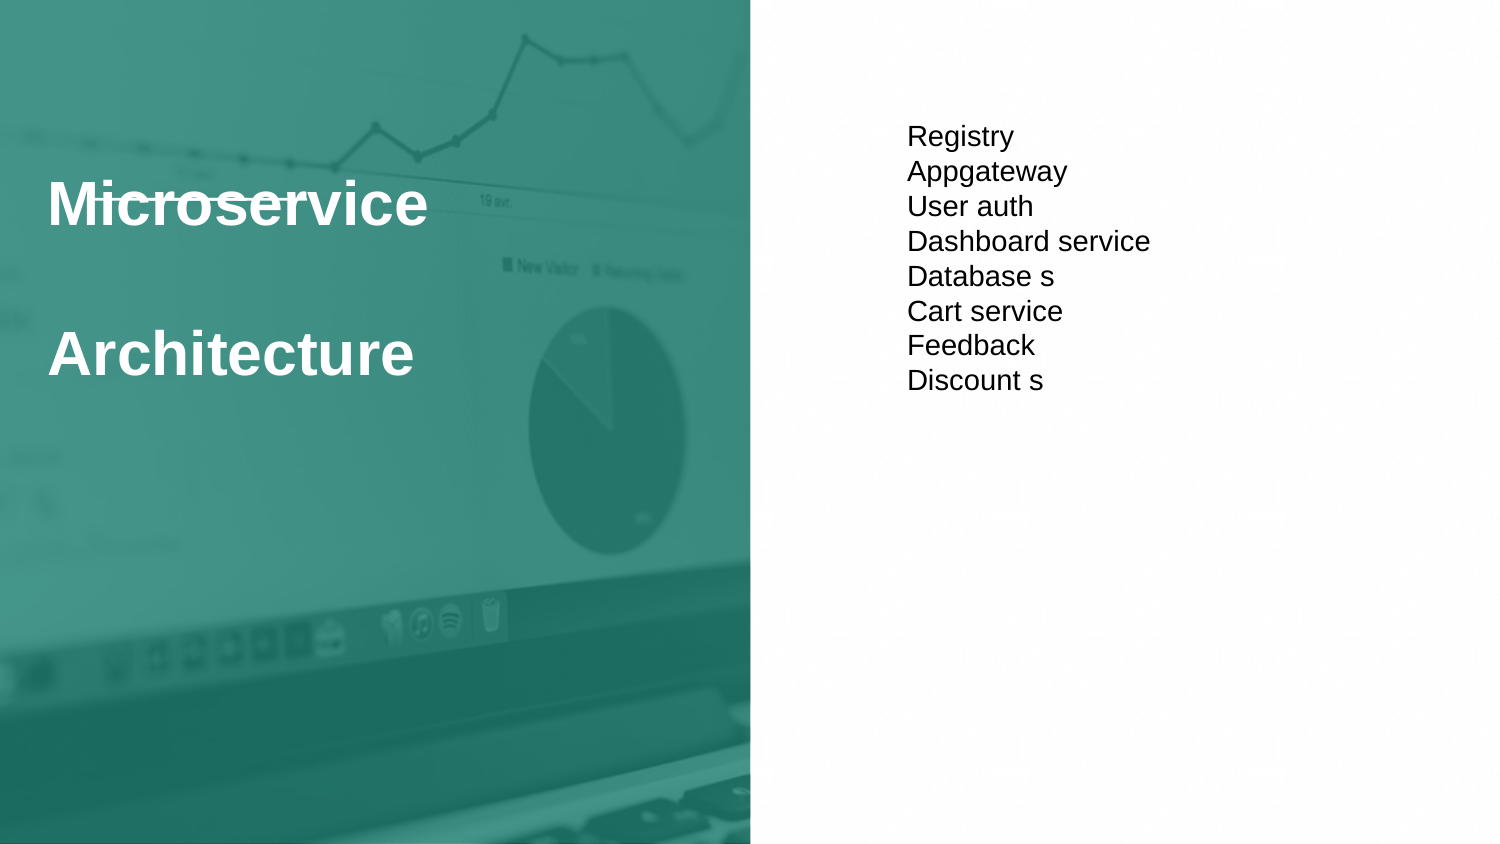

Registry
Appgateway
User auth
Dashboard service
Database s
Cart service
Feedback
Discount s

# Microservice Architecture